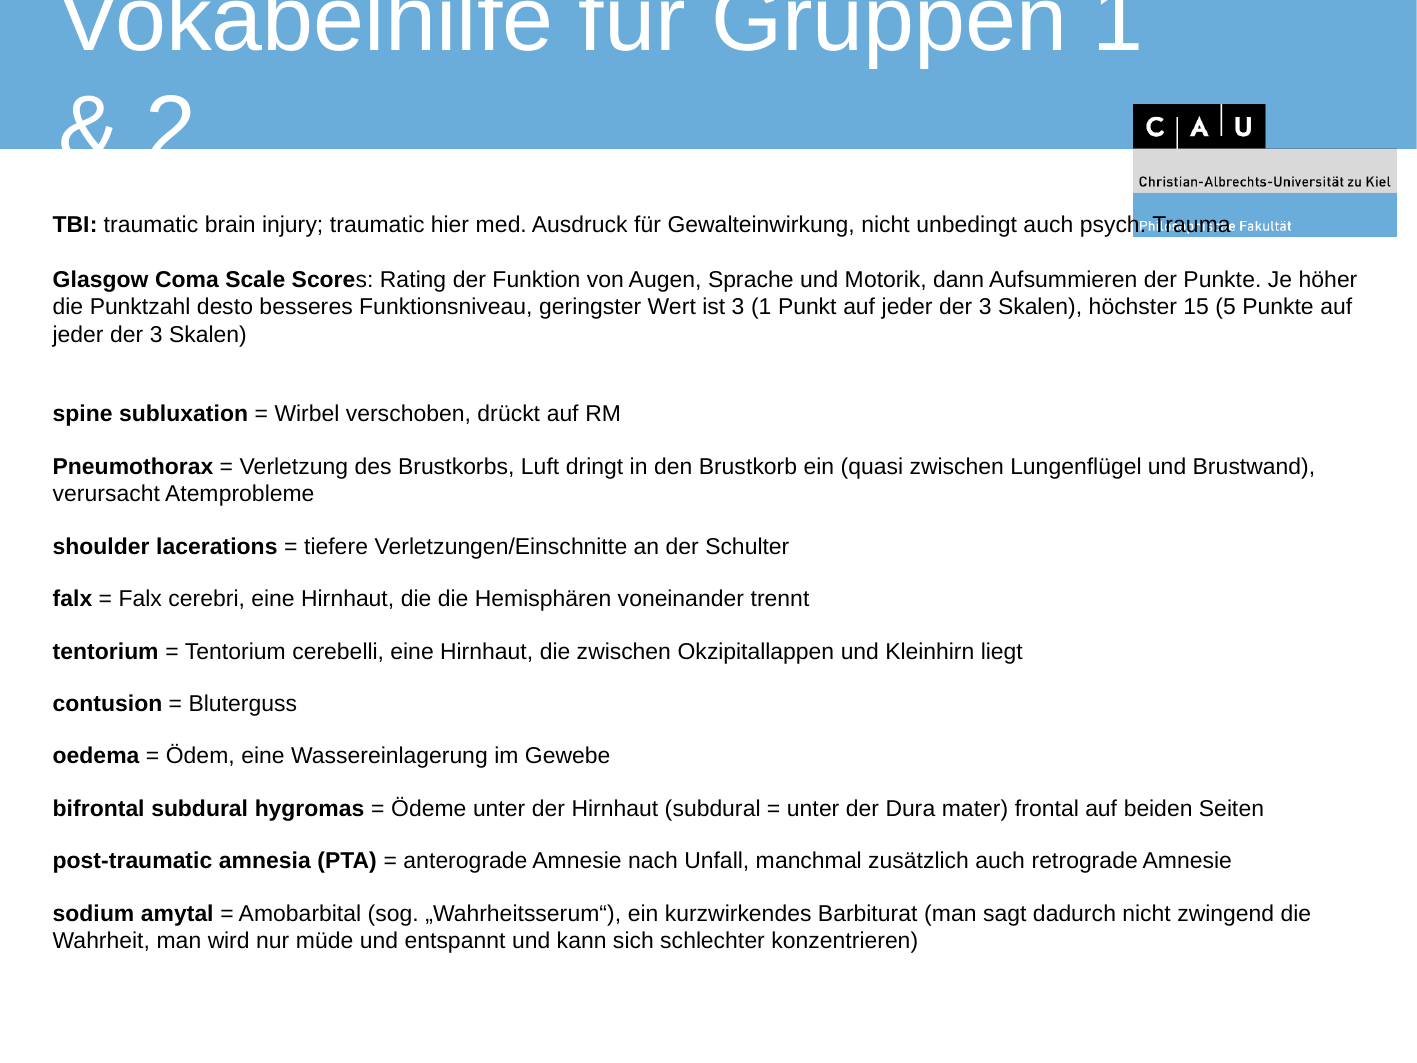

# Vokabelhilfe für Gruppen 1 & 2
TBI: traumatic brain injury; traumatic hier med. Ausdruck für Gewalteinwirkung, nicht unbedingt auch psych. Trauma

Glasgow Coma Scale Scores: Rating der Funktion von Augen, Sprache und Motorik, dann Aufsummieren der Punkte. Je höher die Punktzahl desto besseres Funktionsniveau, geringster Wert ist 3 (1 Punkt auf jeder der 3 Skalen), höchster 15 (5 Punkte auf jeder der 3 Skalen)

spine subluxation = Wirbel verschoben, drückt auf RM
Pneumothorax = Verletzung des Brustkorbs, Luft dringt in den Brustkorb ein (quasi zwischen Lungenflügel und Brustwand), verursacht Atemprobleme
shoulder lacerations = tiefere Verletzungen/Einschnitte an der Schulter
falx = Falx cerebri, eine Hirnhaut, die die Hemisphären voneinander trennt
tentorium = Tentorium cerebelli, eine Hirnhaut, die zwischen Okzipitallappen und Kleinhirn liegt
contusion = Bluterguss
oedema = Ödem, eine Wassereinlagerung im Gewebe
bifrontal subdural hygromas = Ödeme unter der Hirnhaut (subdural = unter der Dura mater) frontal auf beiden Seiten
post-traumatic amnesia (PTA) = anterograde Amnesie nach Unfall, manchmal zusätzlich auch retrograde Amnesie
sodium amytal = Amobarbital (sog. „Wahrheitsserum“), ein kurzwirkendes Barbiturat (man sagt dadurch nicht zwingend die Wahrheit, man wird nur müde und entspannt und kann sich schlechter konzentrieren)